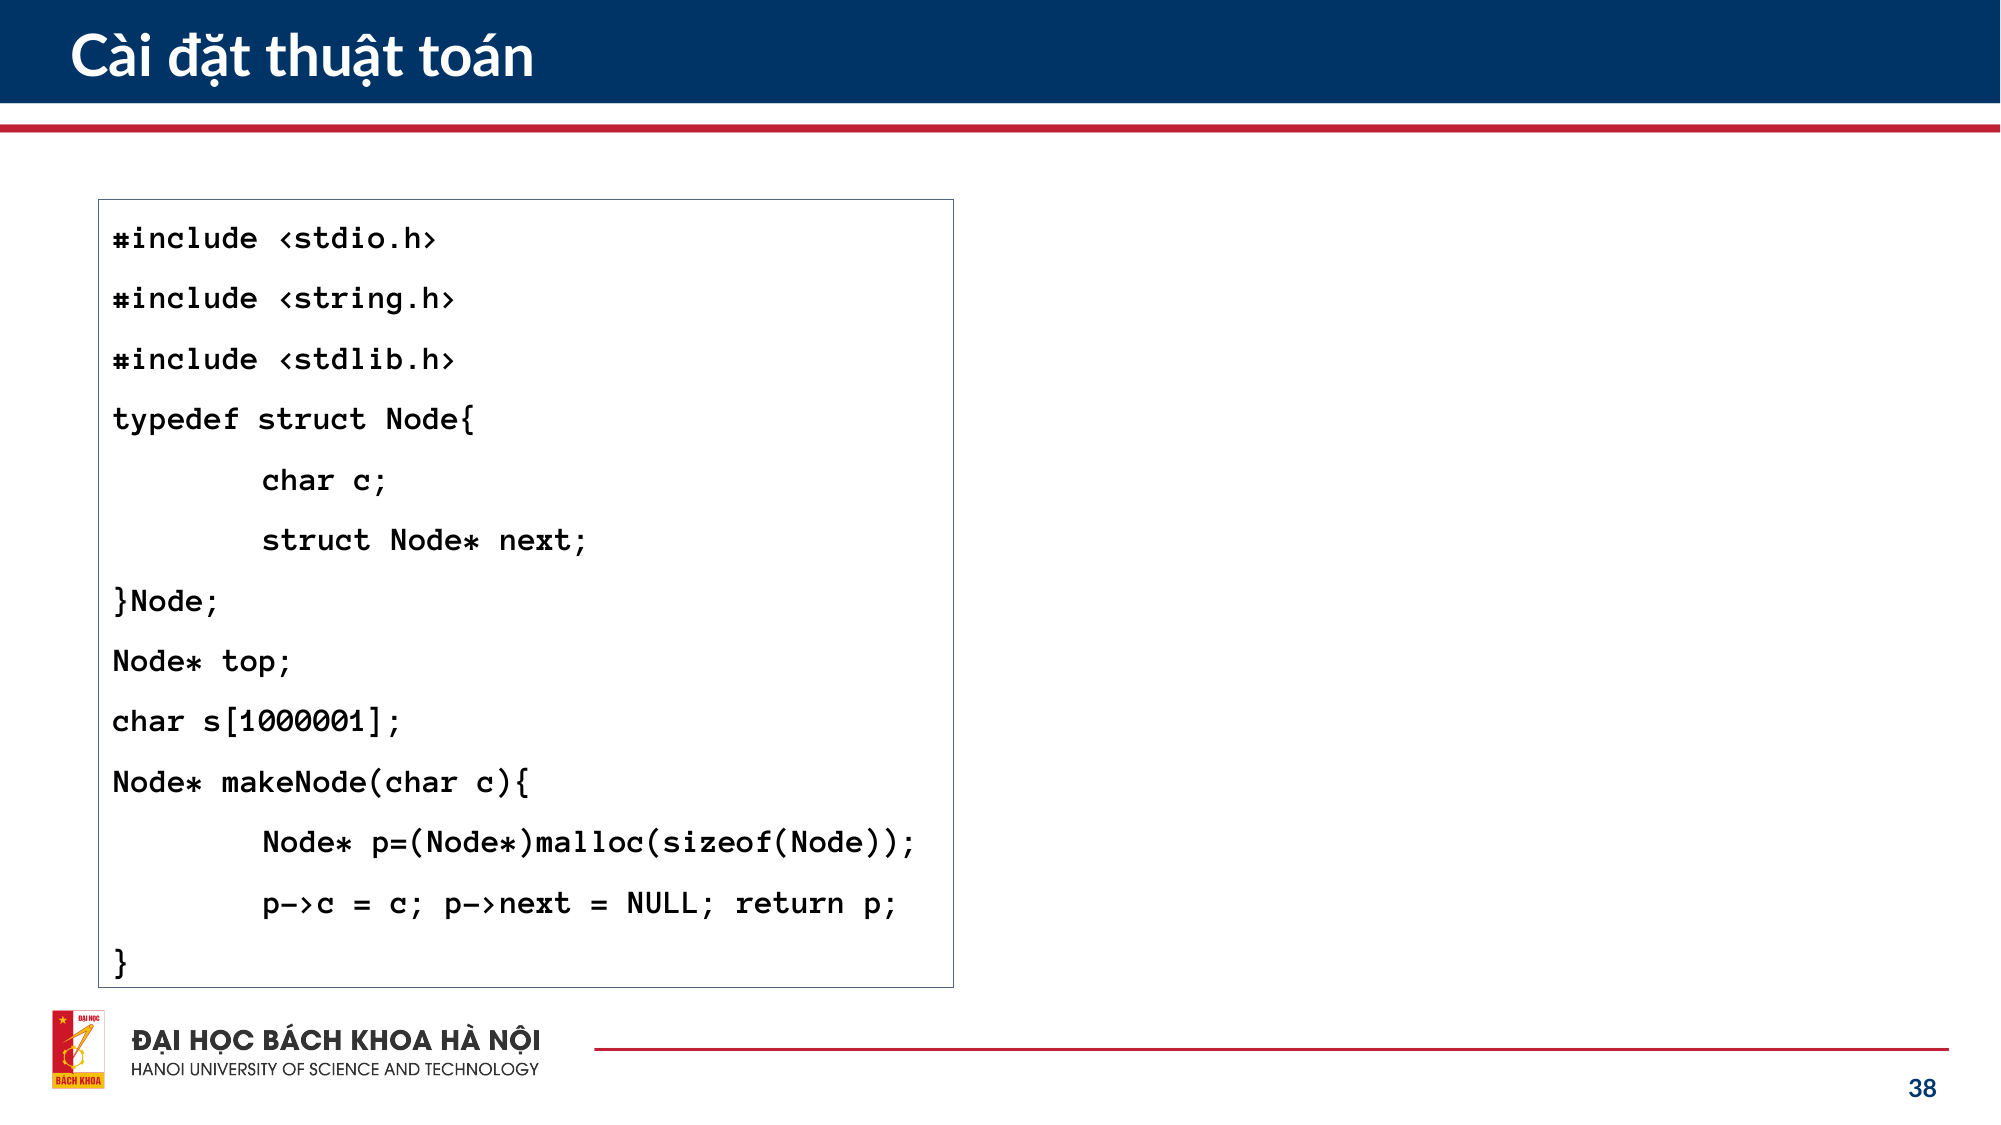

# Cài đặt thuật toán
#include <stdio.h>
#include <string.h>
#include <stdlib.h>
typedef struct Node{
	char c;
	struct Node* next;
}Node;
Node* top;
char s[1000001];
Node* makeNode(char c){
	Node* p=(Node*)malloc(sizeof(Node));
	p->c = c; p->next = NULL; return p;
}
38